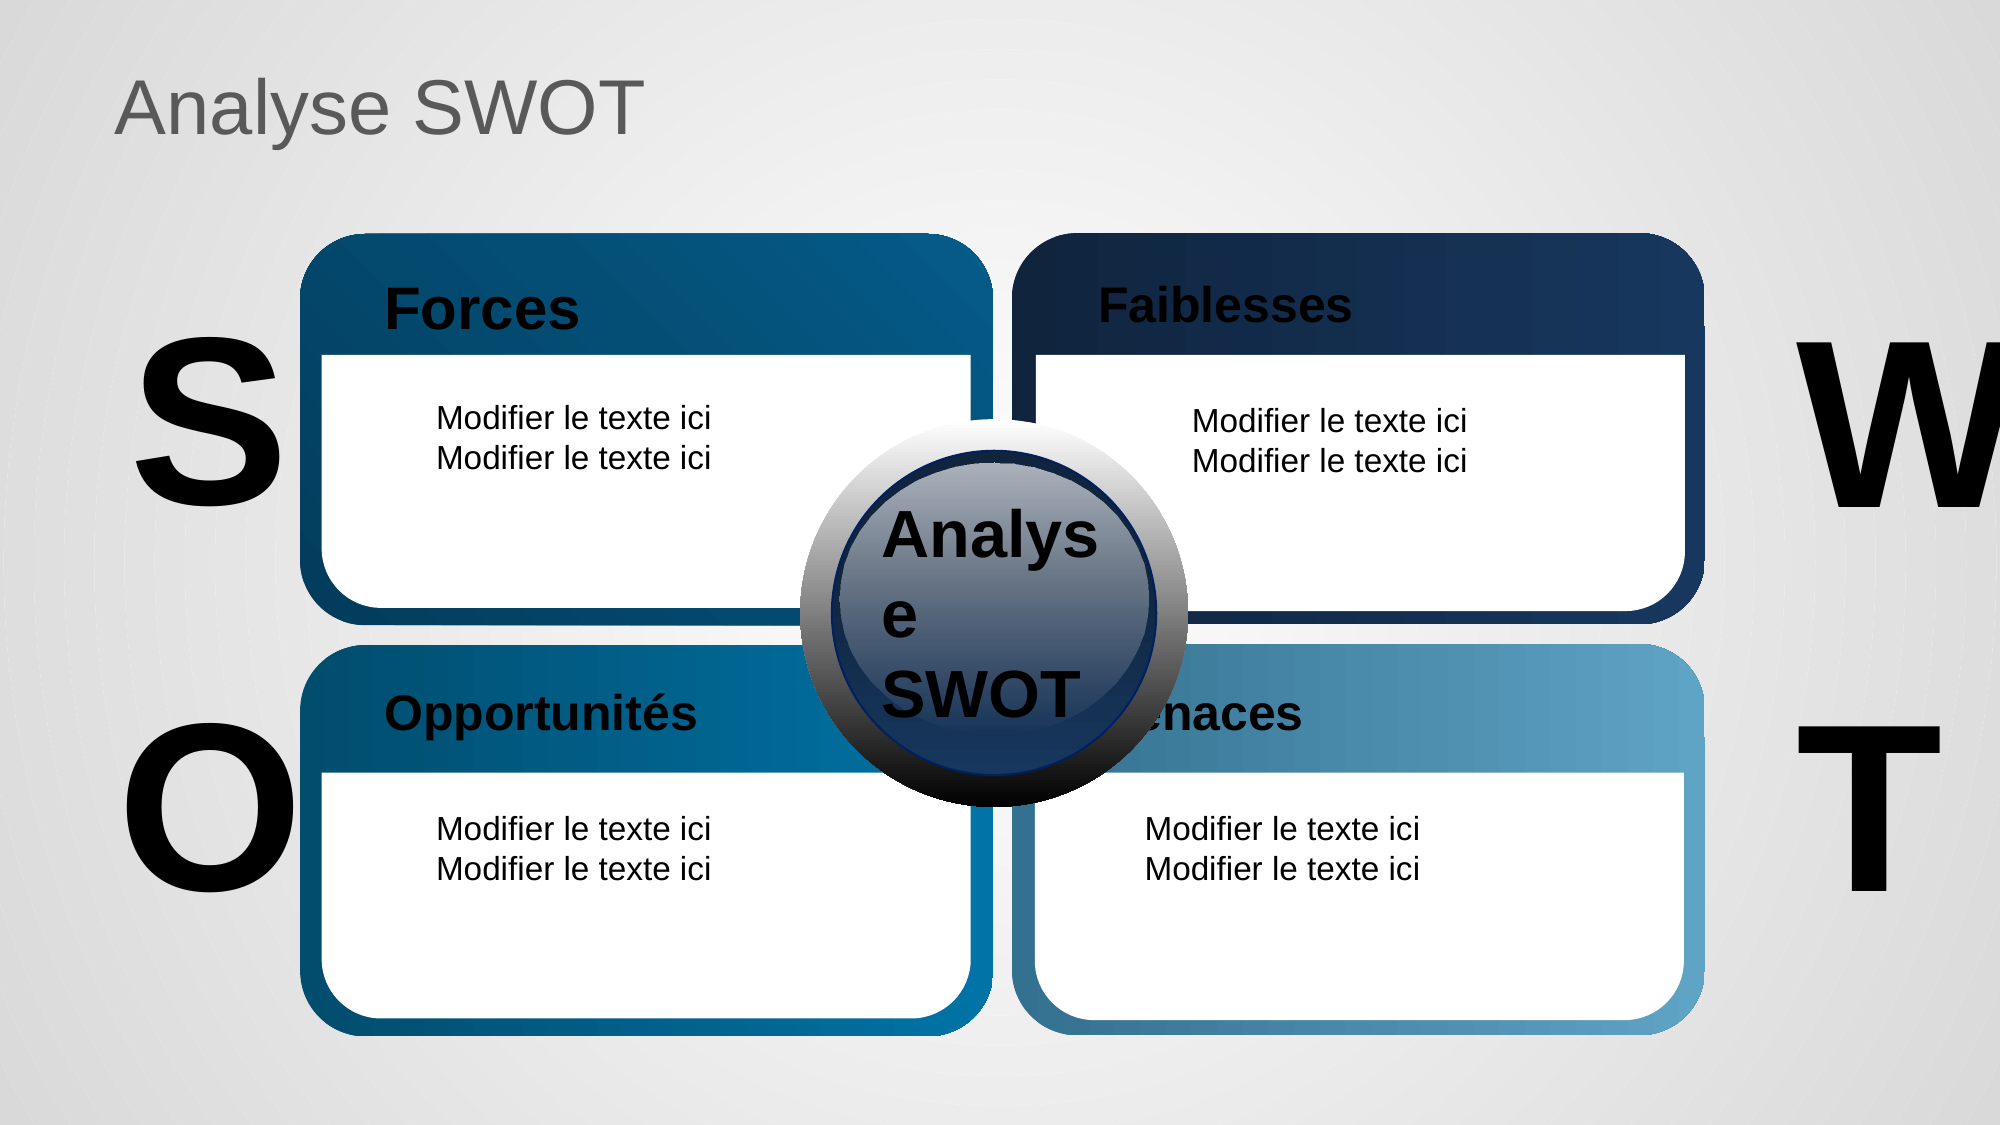

# Analyse SWOT

S
W
Forces
Faiblesses

Modifier le texte ici
Modifier le texte ici
Modifier le texte ici
Modifier le texte ici

Analyse SWOT
O

T
Opportunités
Menaces

Modifier le texte ici
Modifier le texte ici
Modifier le texte ici
Modifier le texte ici